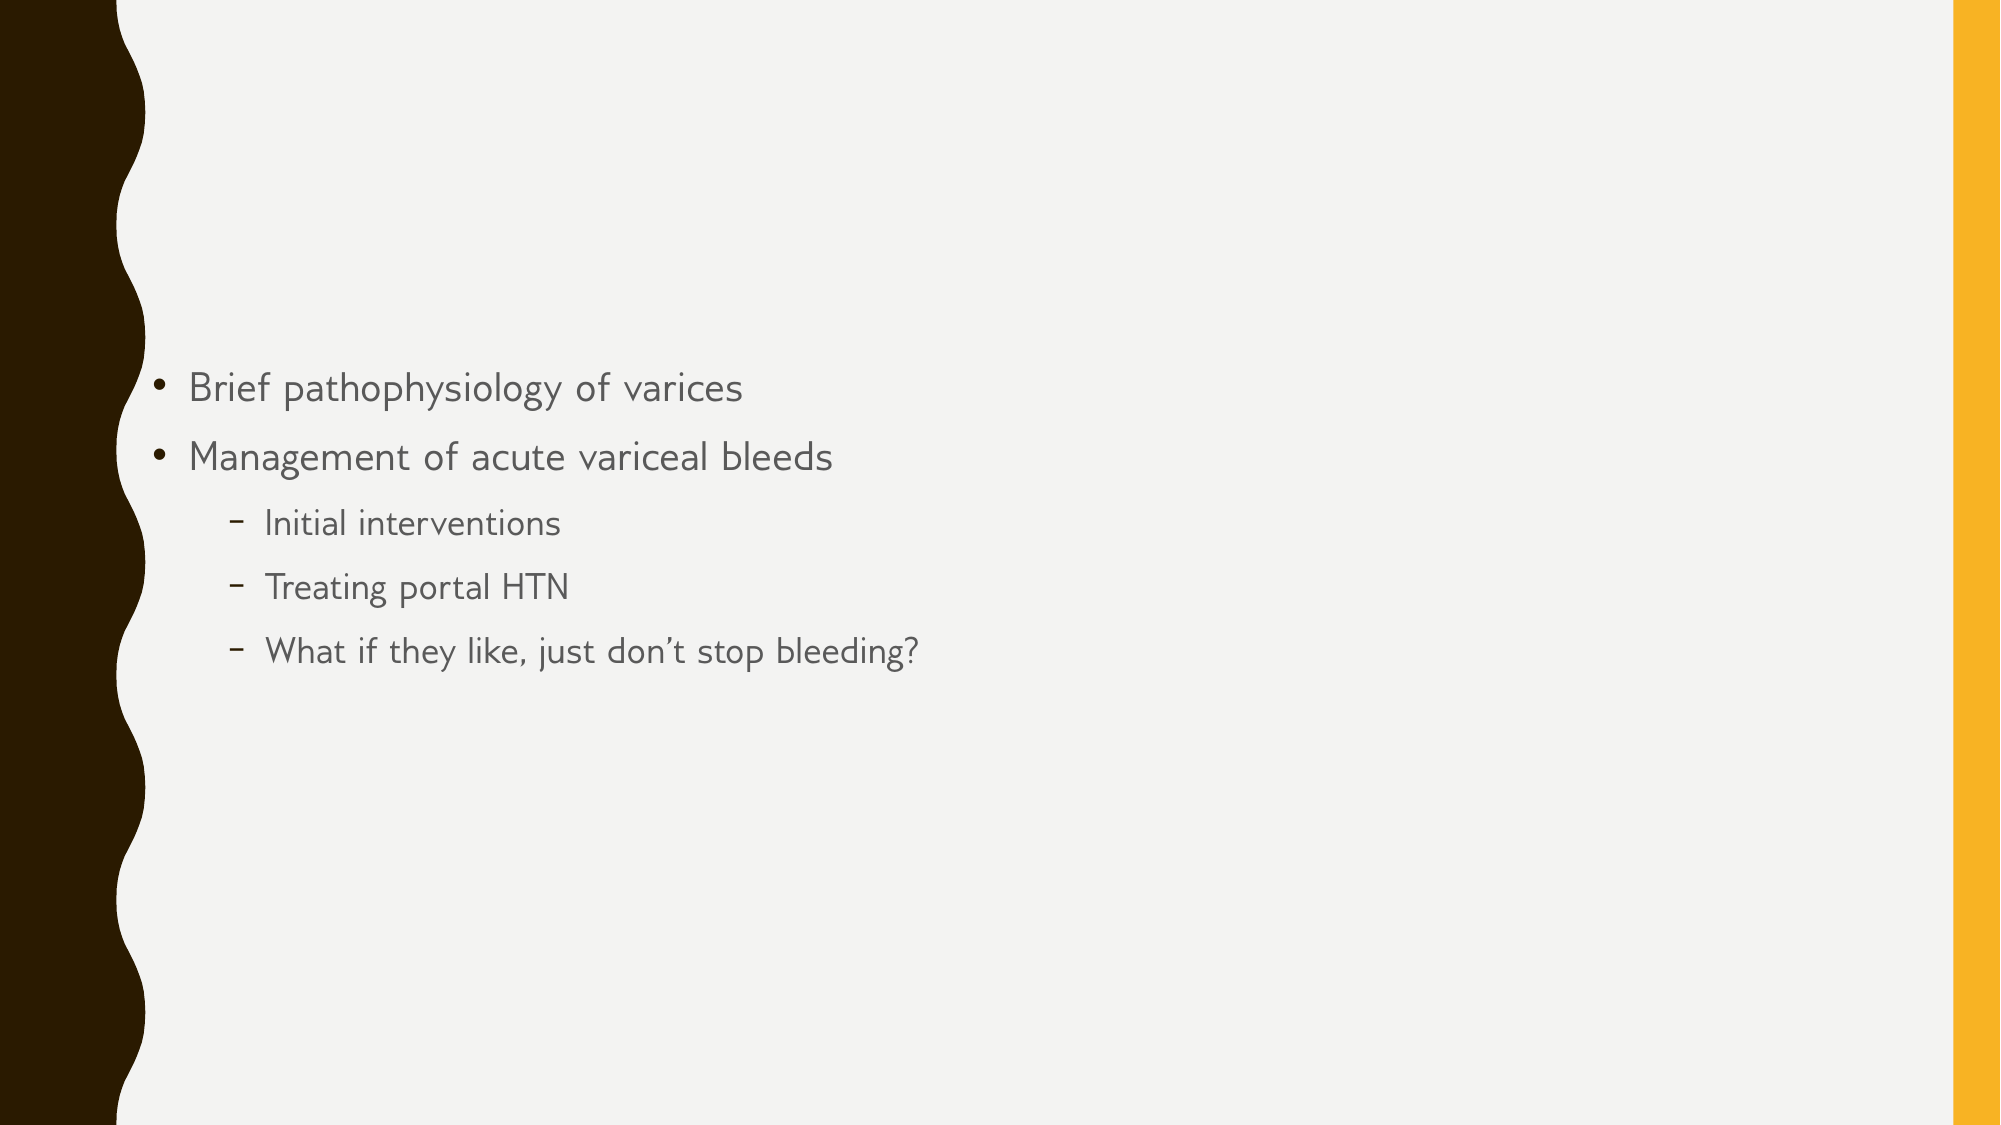

Brief pathophysiology of varices
Management of acute variceal bleeds
Initial interventions
Treating portal HTN
What if they like, just don’t stop bleeding?